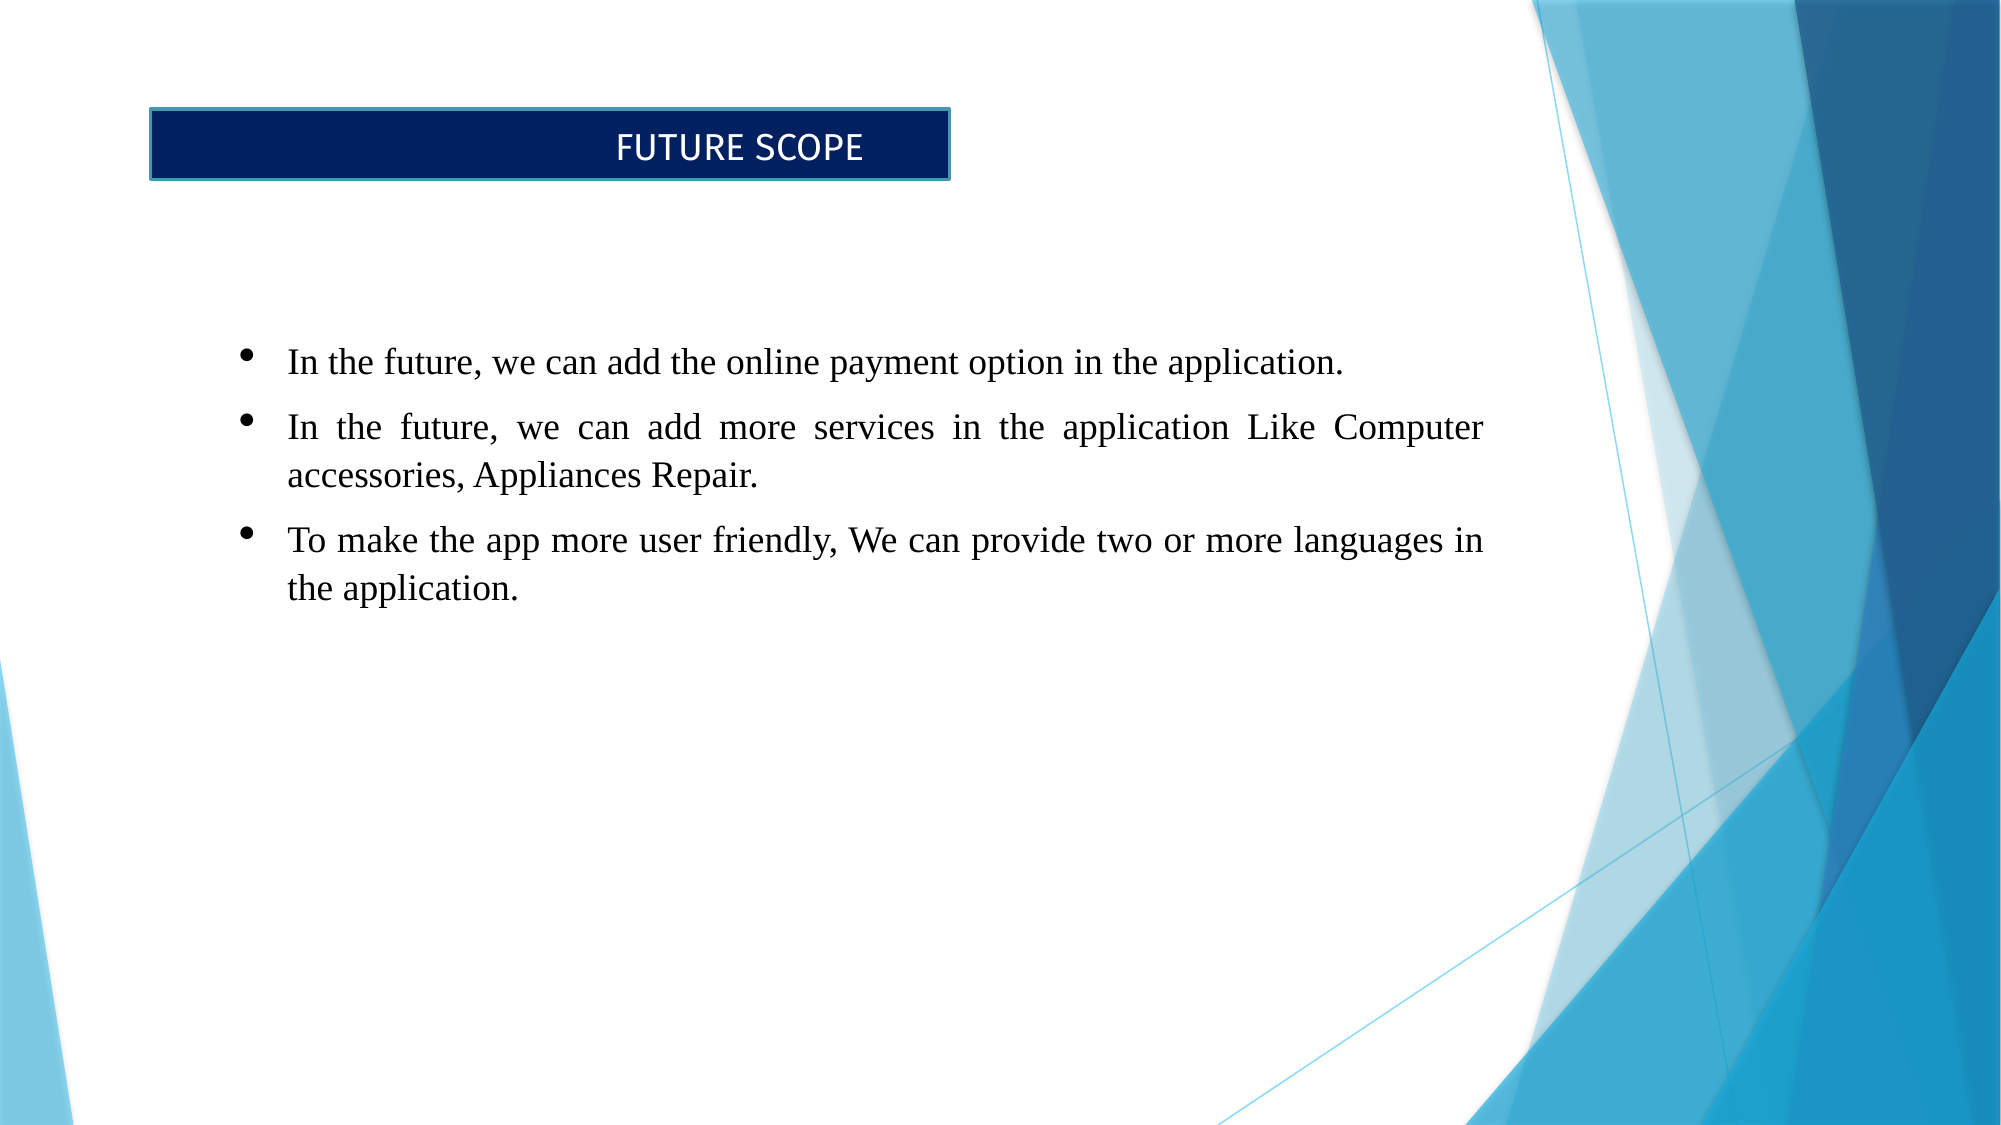

FUTURE SCOPE
In the future, we can add the online payment option in the application.
In the future, we can add more services in the application Like Computer accessories, Appliances Repair.
To make the app more user friendly, We can provide two or more languages in the application.